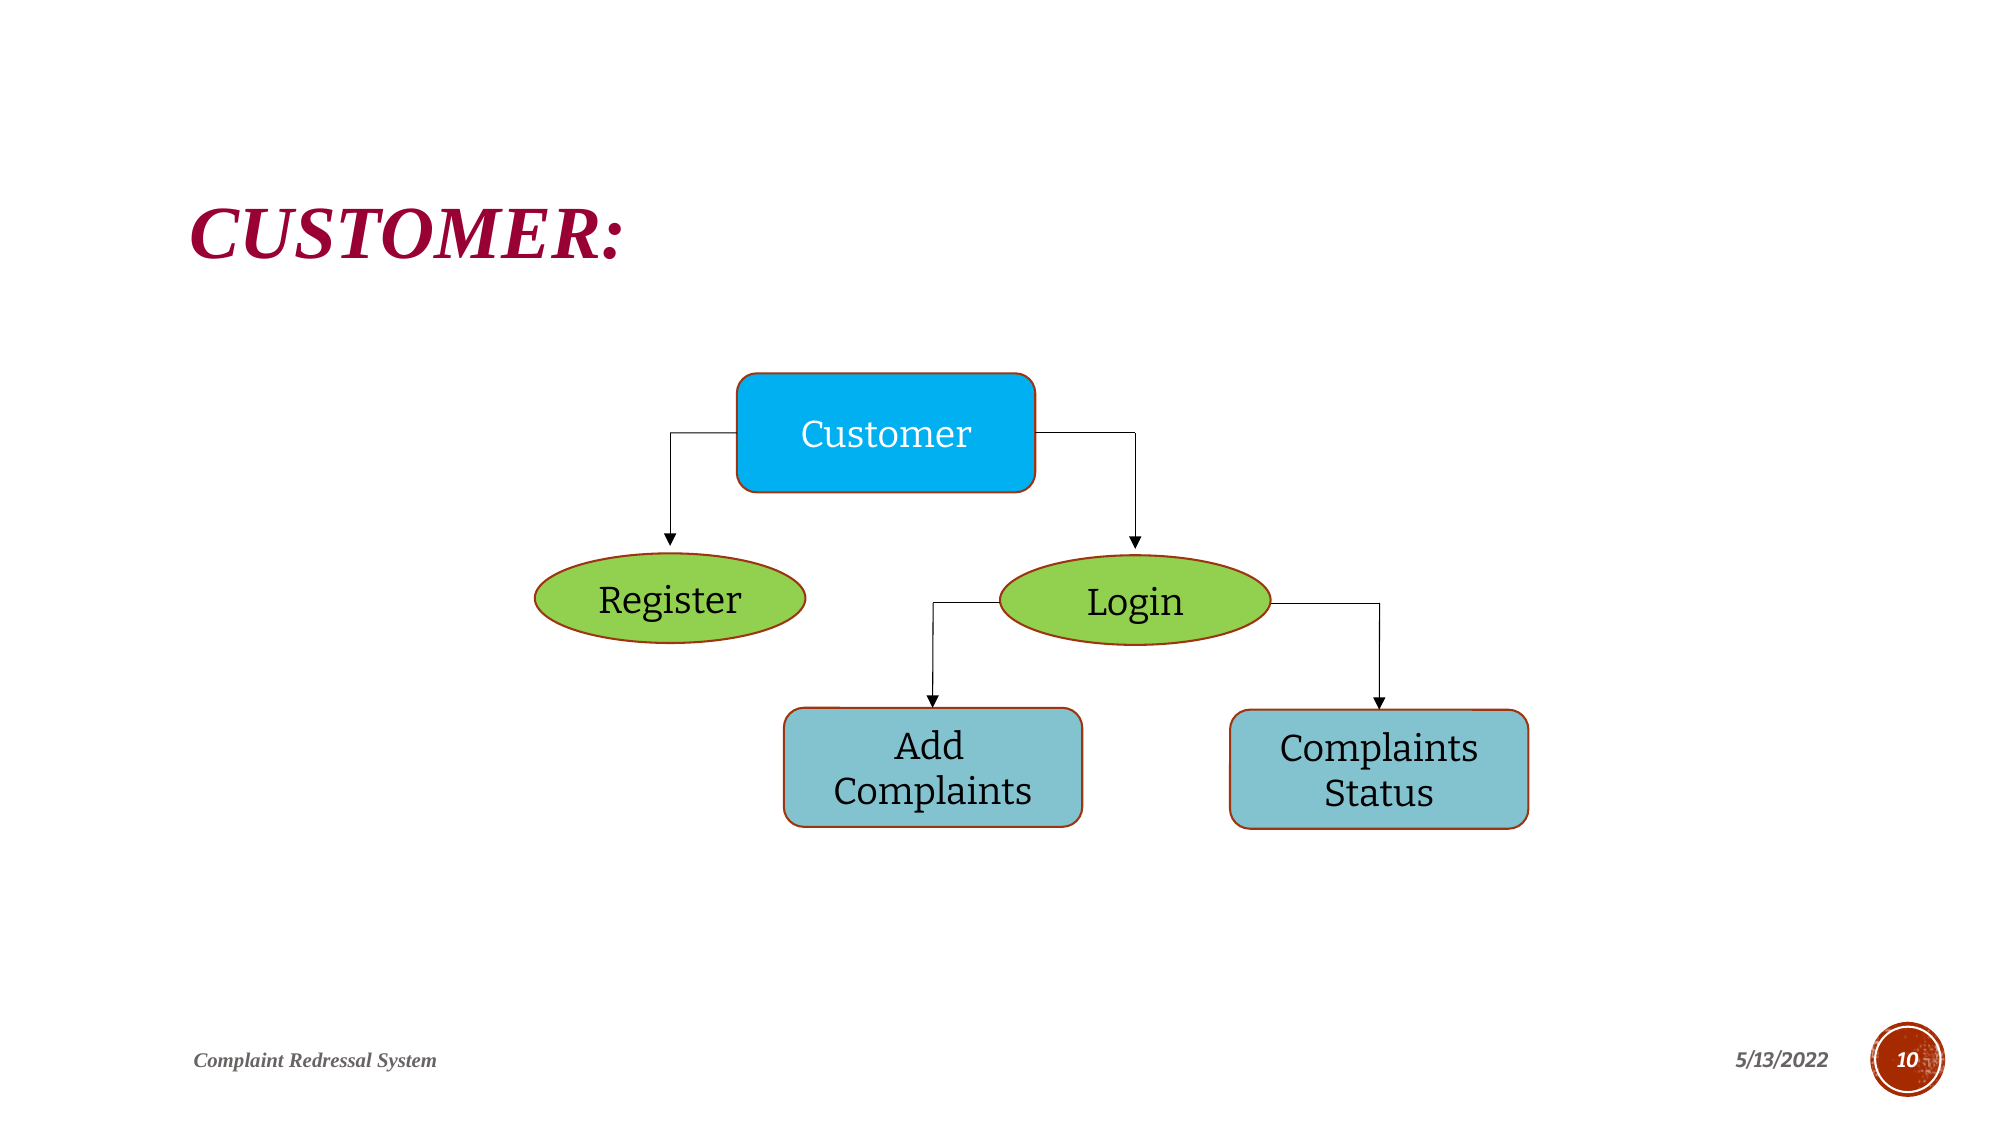

# Customer:

Customer
Register
Login
Add
Complaints
Complaints Status
Complaint Redressal System
5/13/2022
10